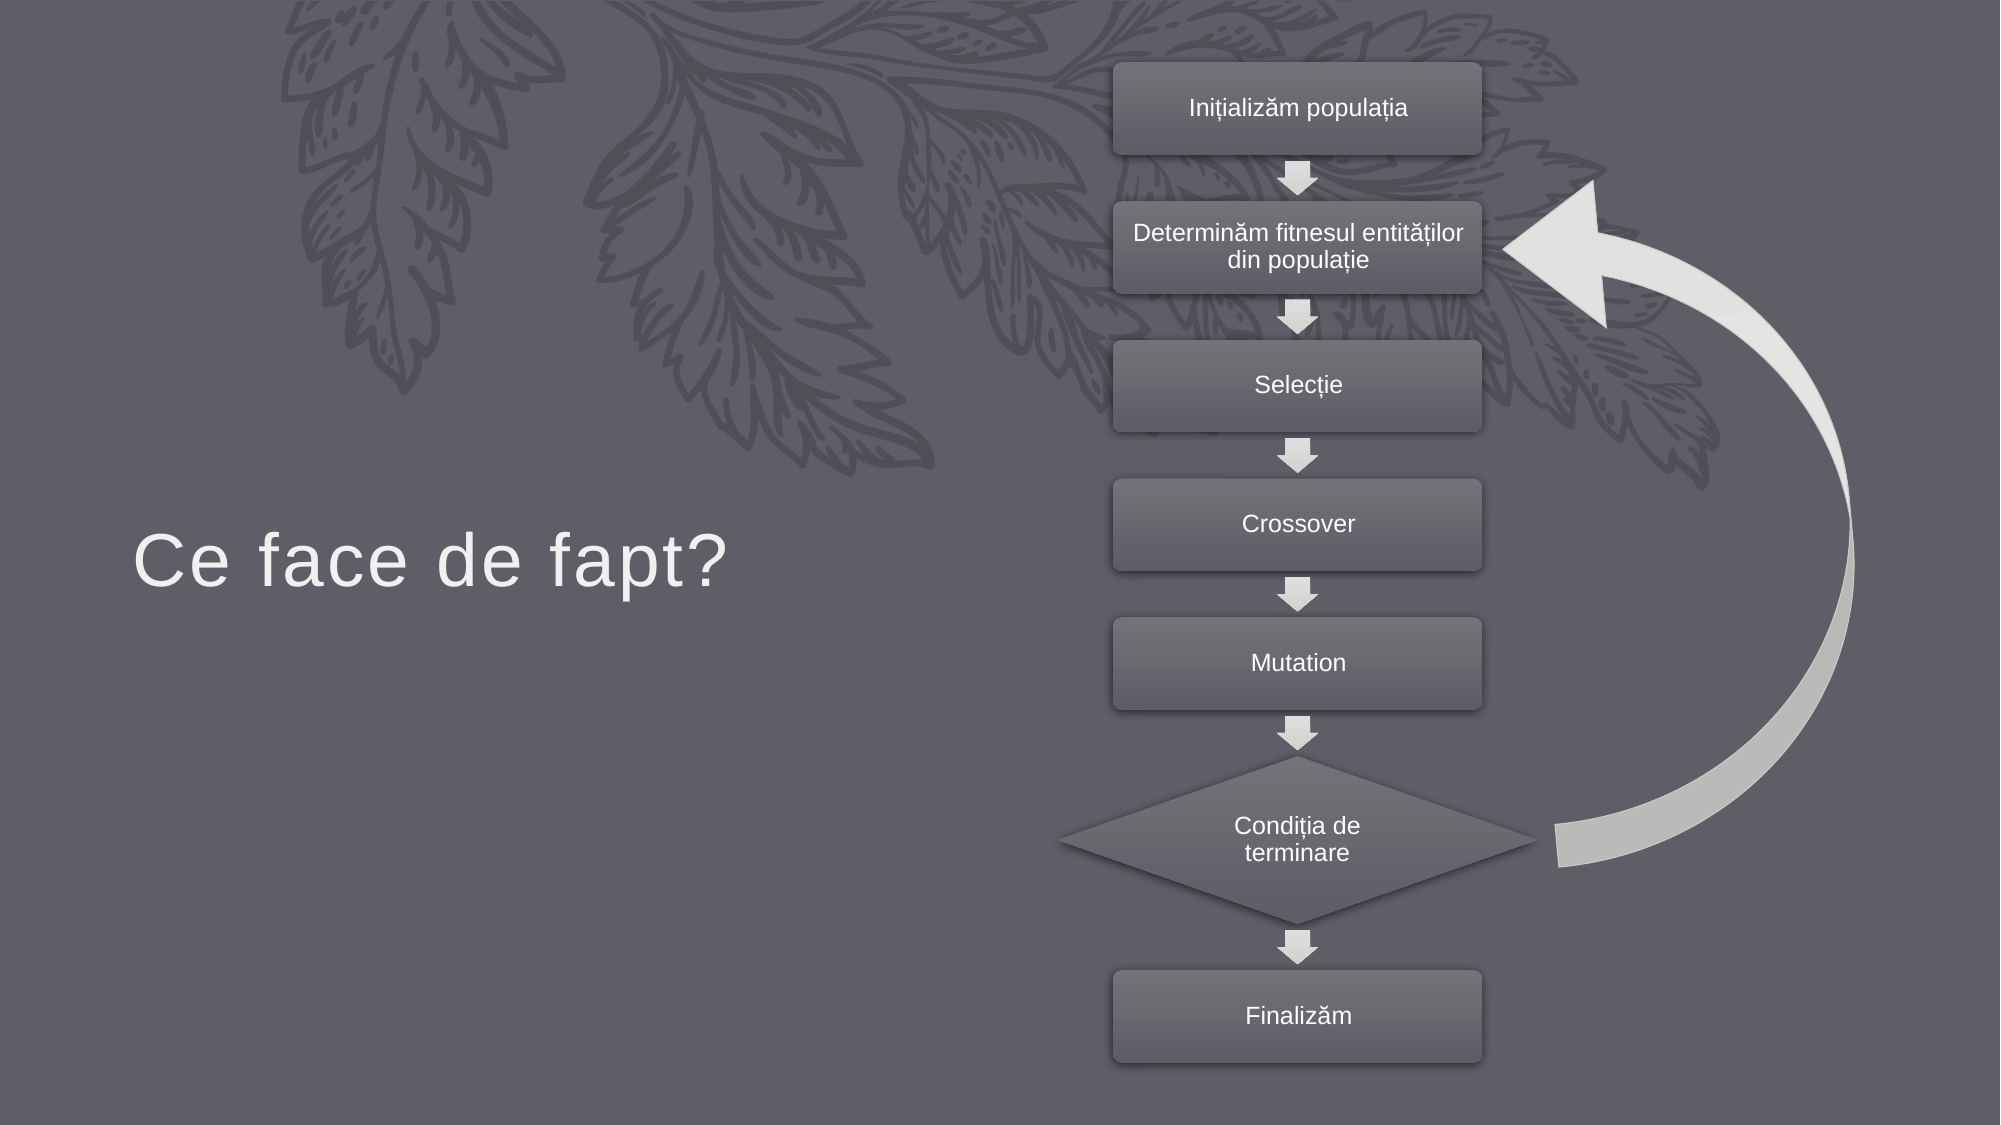

Inițializăm populația

Determinăm fitnesul entităților din populație

Selecție

Crossover

Mutation

Condiția de terminare

Finalizăm

# Ce face de fapt?